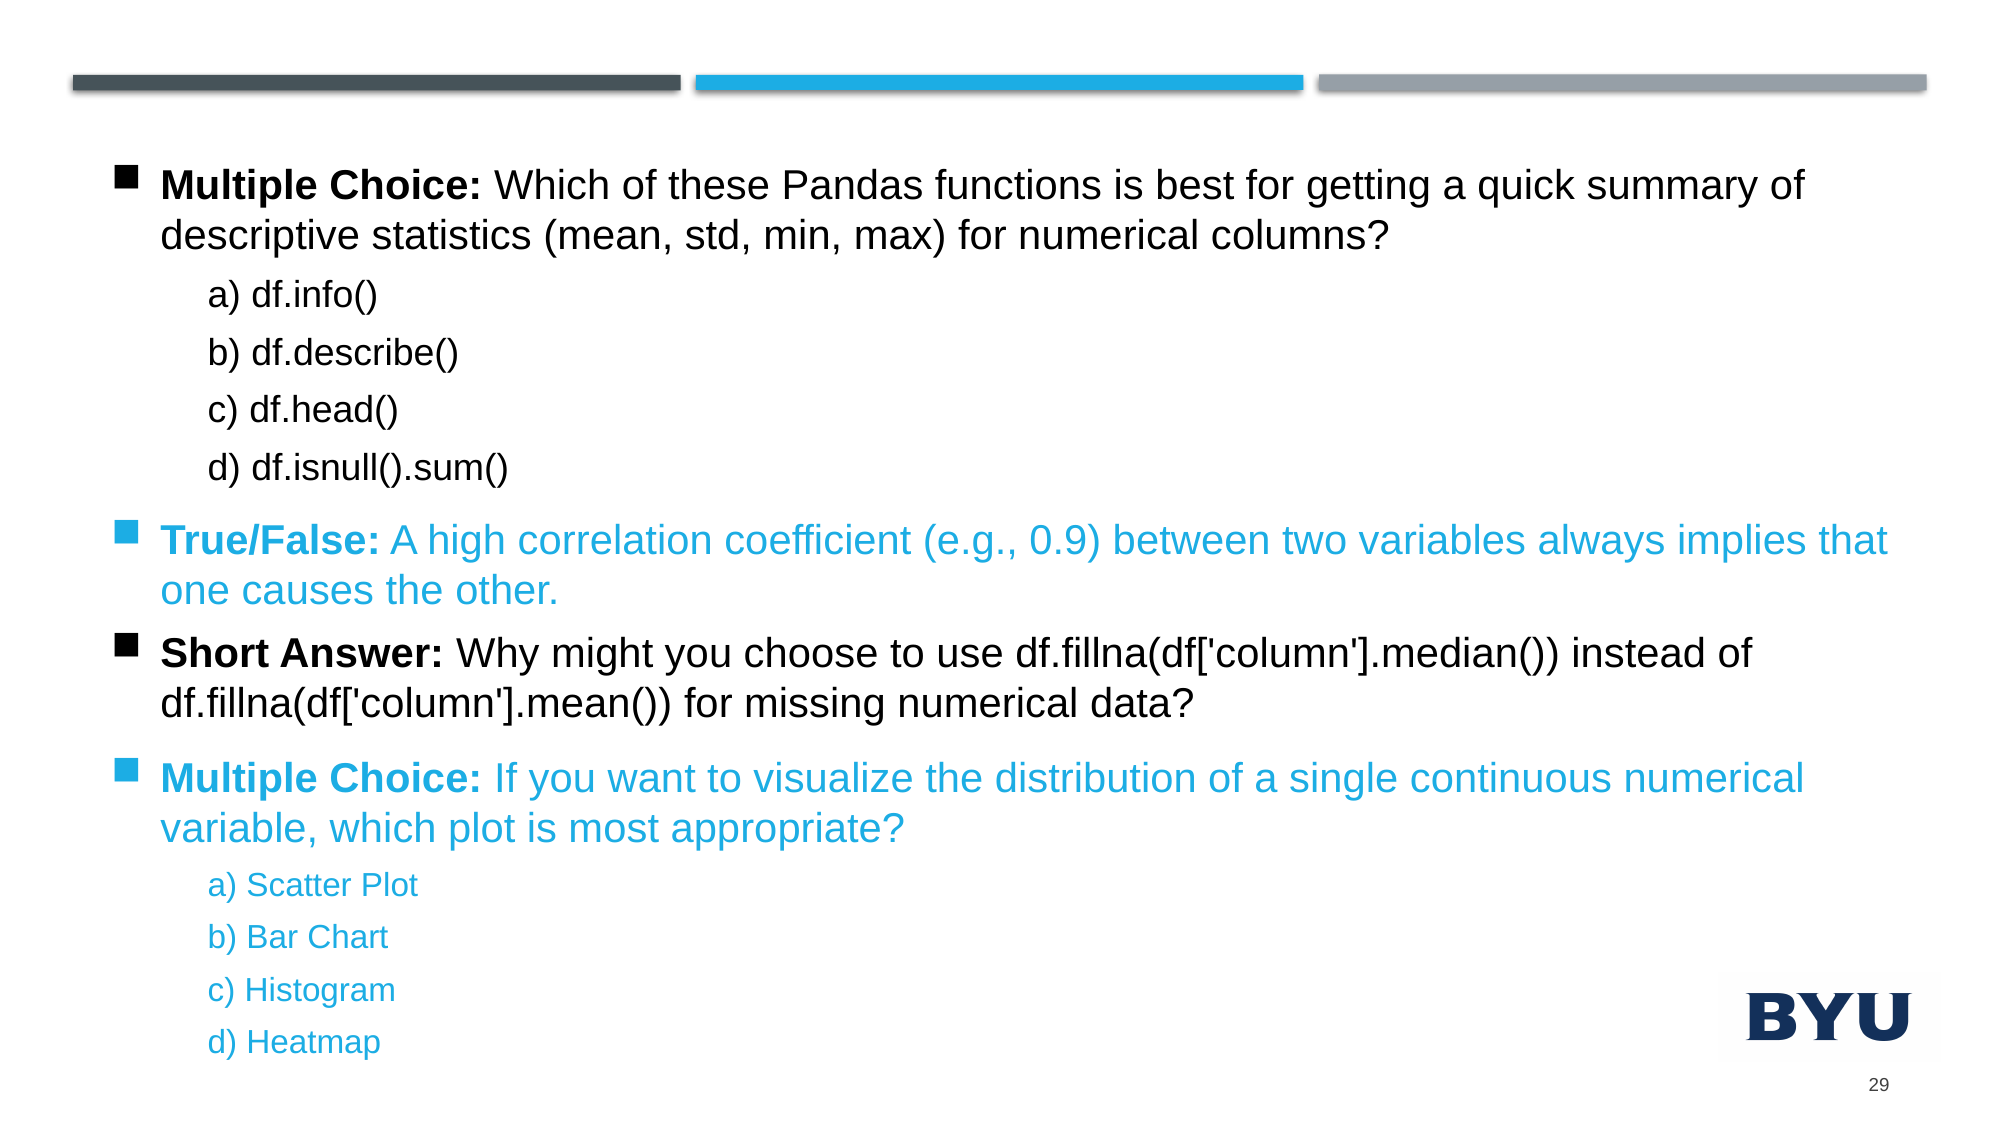

Multiple Choice: Which of these Pandas functions is best for getting a quick summary of descriptive statistics (mean, std, min, max) for numerical columns?
a) df.info()
b) df.describe()
c) df.head()
d) df.isnull().sum()
True/False: A high correlation coefficient (e.g., 0.9) between two variables always implies that one causes the other.
Short Answer: Why might you choose to use df.fillna(df['column'].median()) instead of df.fillna(df['column'].mean()) for missing numerical data?
Multiple Choice: If you want to visualize the distribution of a single continuous numerical variable, which plot is most appropriate?
a) Scatter Plot
b) Bar Chart
c) Histogram
d) Heatmap
29